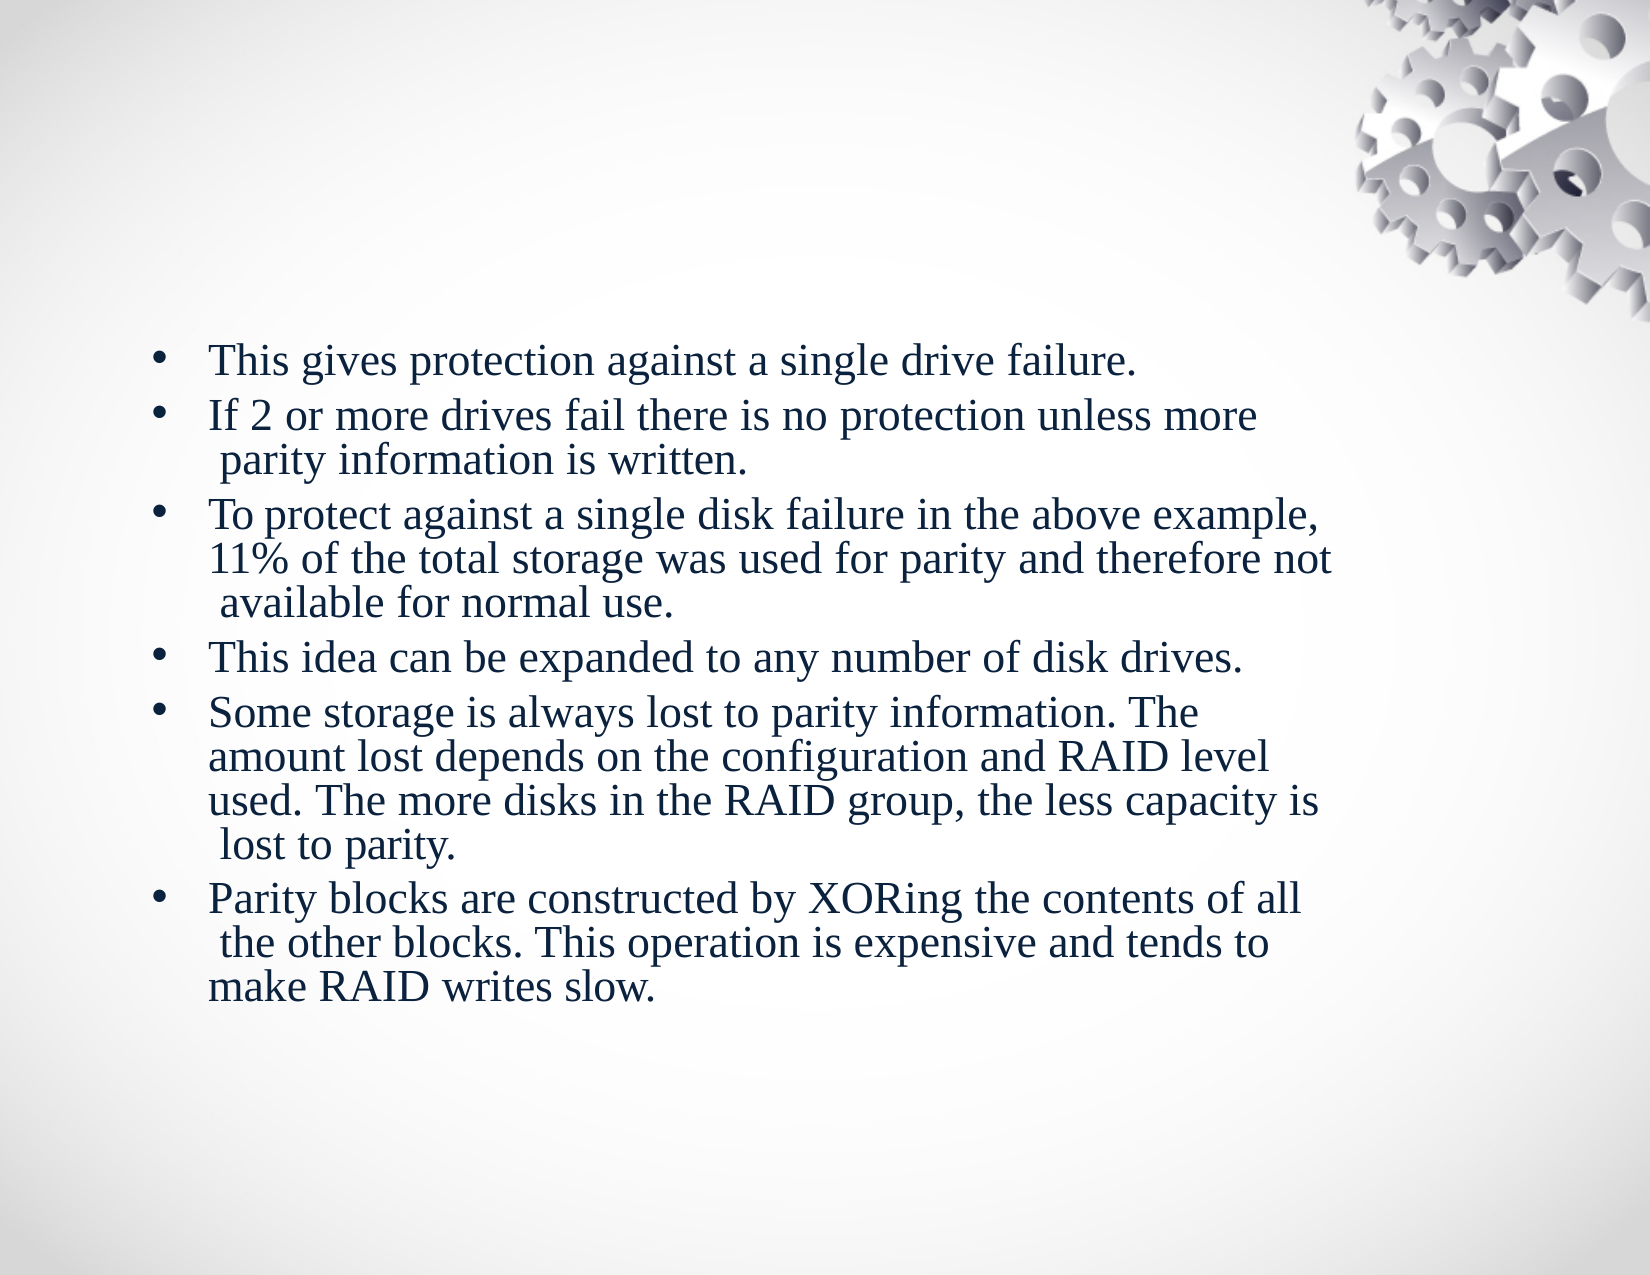

This gives protection against a single drive failure.
If 2 or more drives fail there is no protection unless more  parity information is written.
To protect against a single disk failure in the above example,  11% of the total storage was used for parity and therefore not  available for normal use.
This idea can be expanded to any number of disk drives.
Some storage is always lost to parity information. The  amount lost depends on the configuration and RAID level  used. The more disks in the RAID group, the less capacity is  lost to parity.
Parity blocks are constructed by XORing the contents of all  the other blocks. This operation is expensive and tends to  make RAID writes slow.